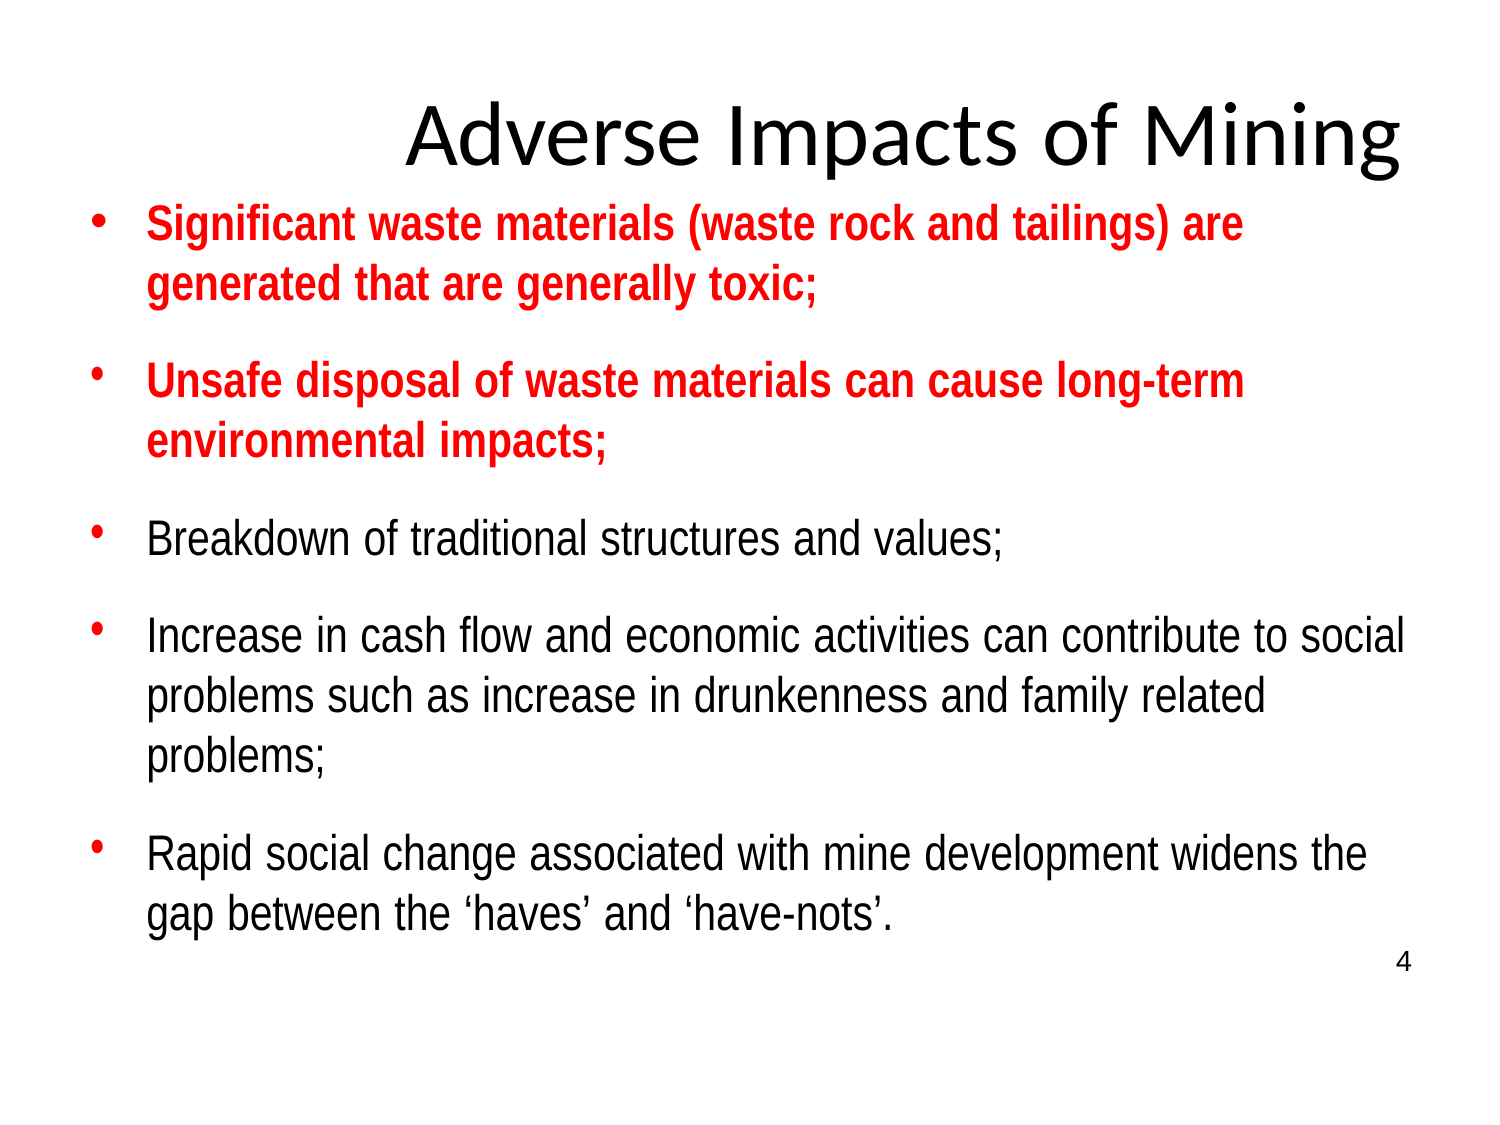

# Adverse Impacts of Mining
Significant waste materials (waste rock and tailings) are generated that are generally toxic;
Unsafe disposal of waste materials can cause long-term environmental impacts;
Breakdown of traditional structures and values;
Increase in cash flow and economic activities can contribute to social problems such as increase in drunkenness and family related problems;
Rapid social change associated with mine development widens the gap between the ‘haves’ and ‘have-nots’.
4